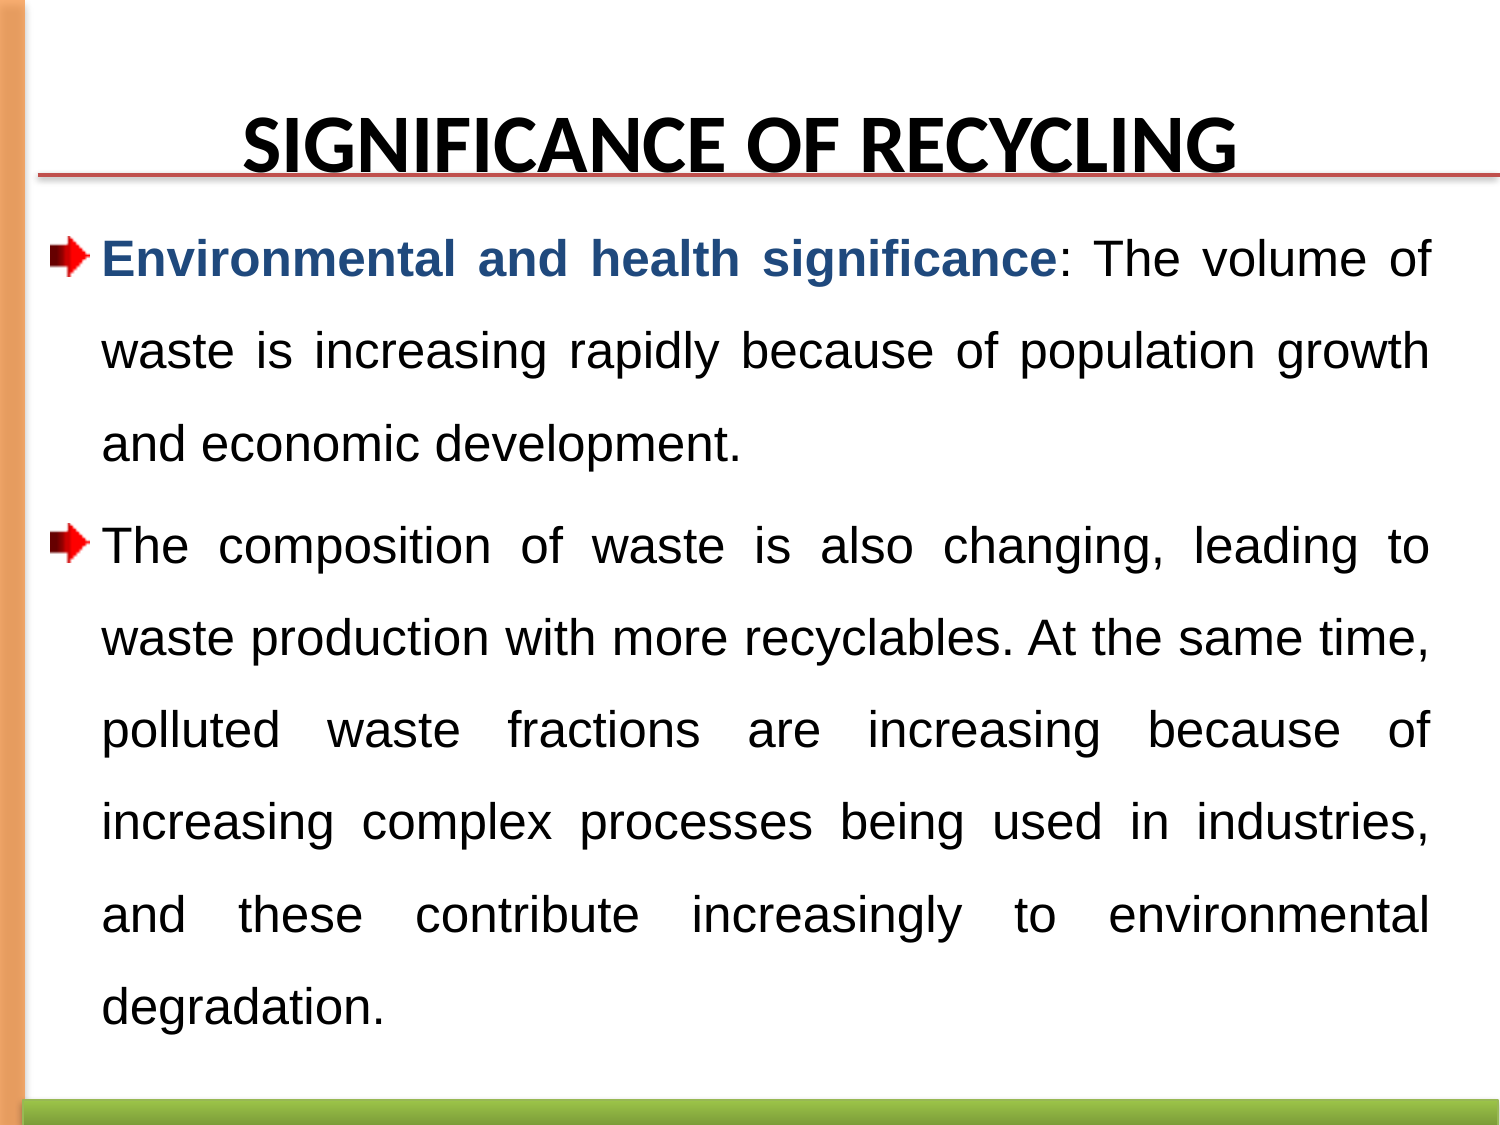

# SIGNIFICANCE OF RECYCLING
Environmental and health significance: The volume of waste is increasing rapidly because of population growth and economic development.
The composition of waste is also changing, leading to waste production with more recyclables. At the same time, polluted waste fractions are increasing because of increasing complex processes being used in industries, and these contribute increasingly to environmental degradation.